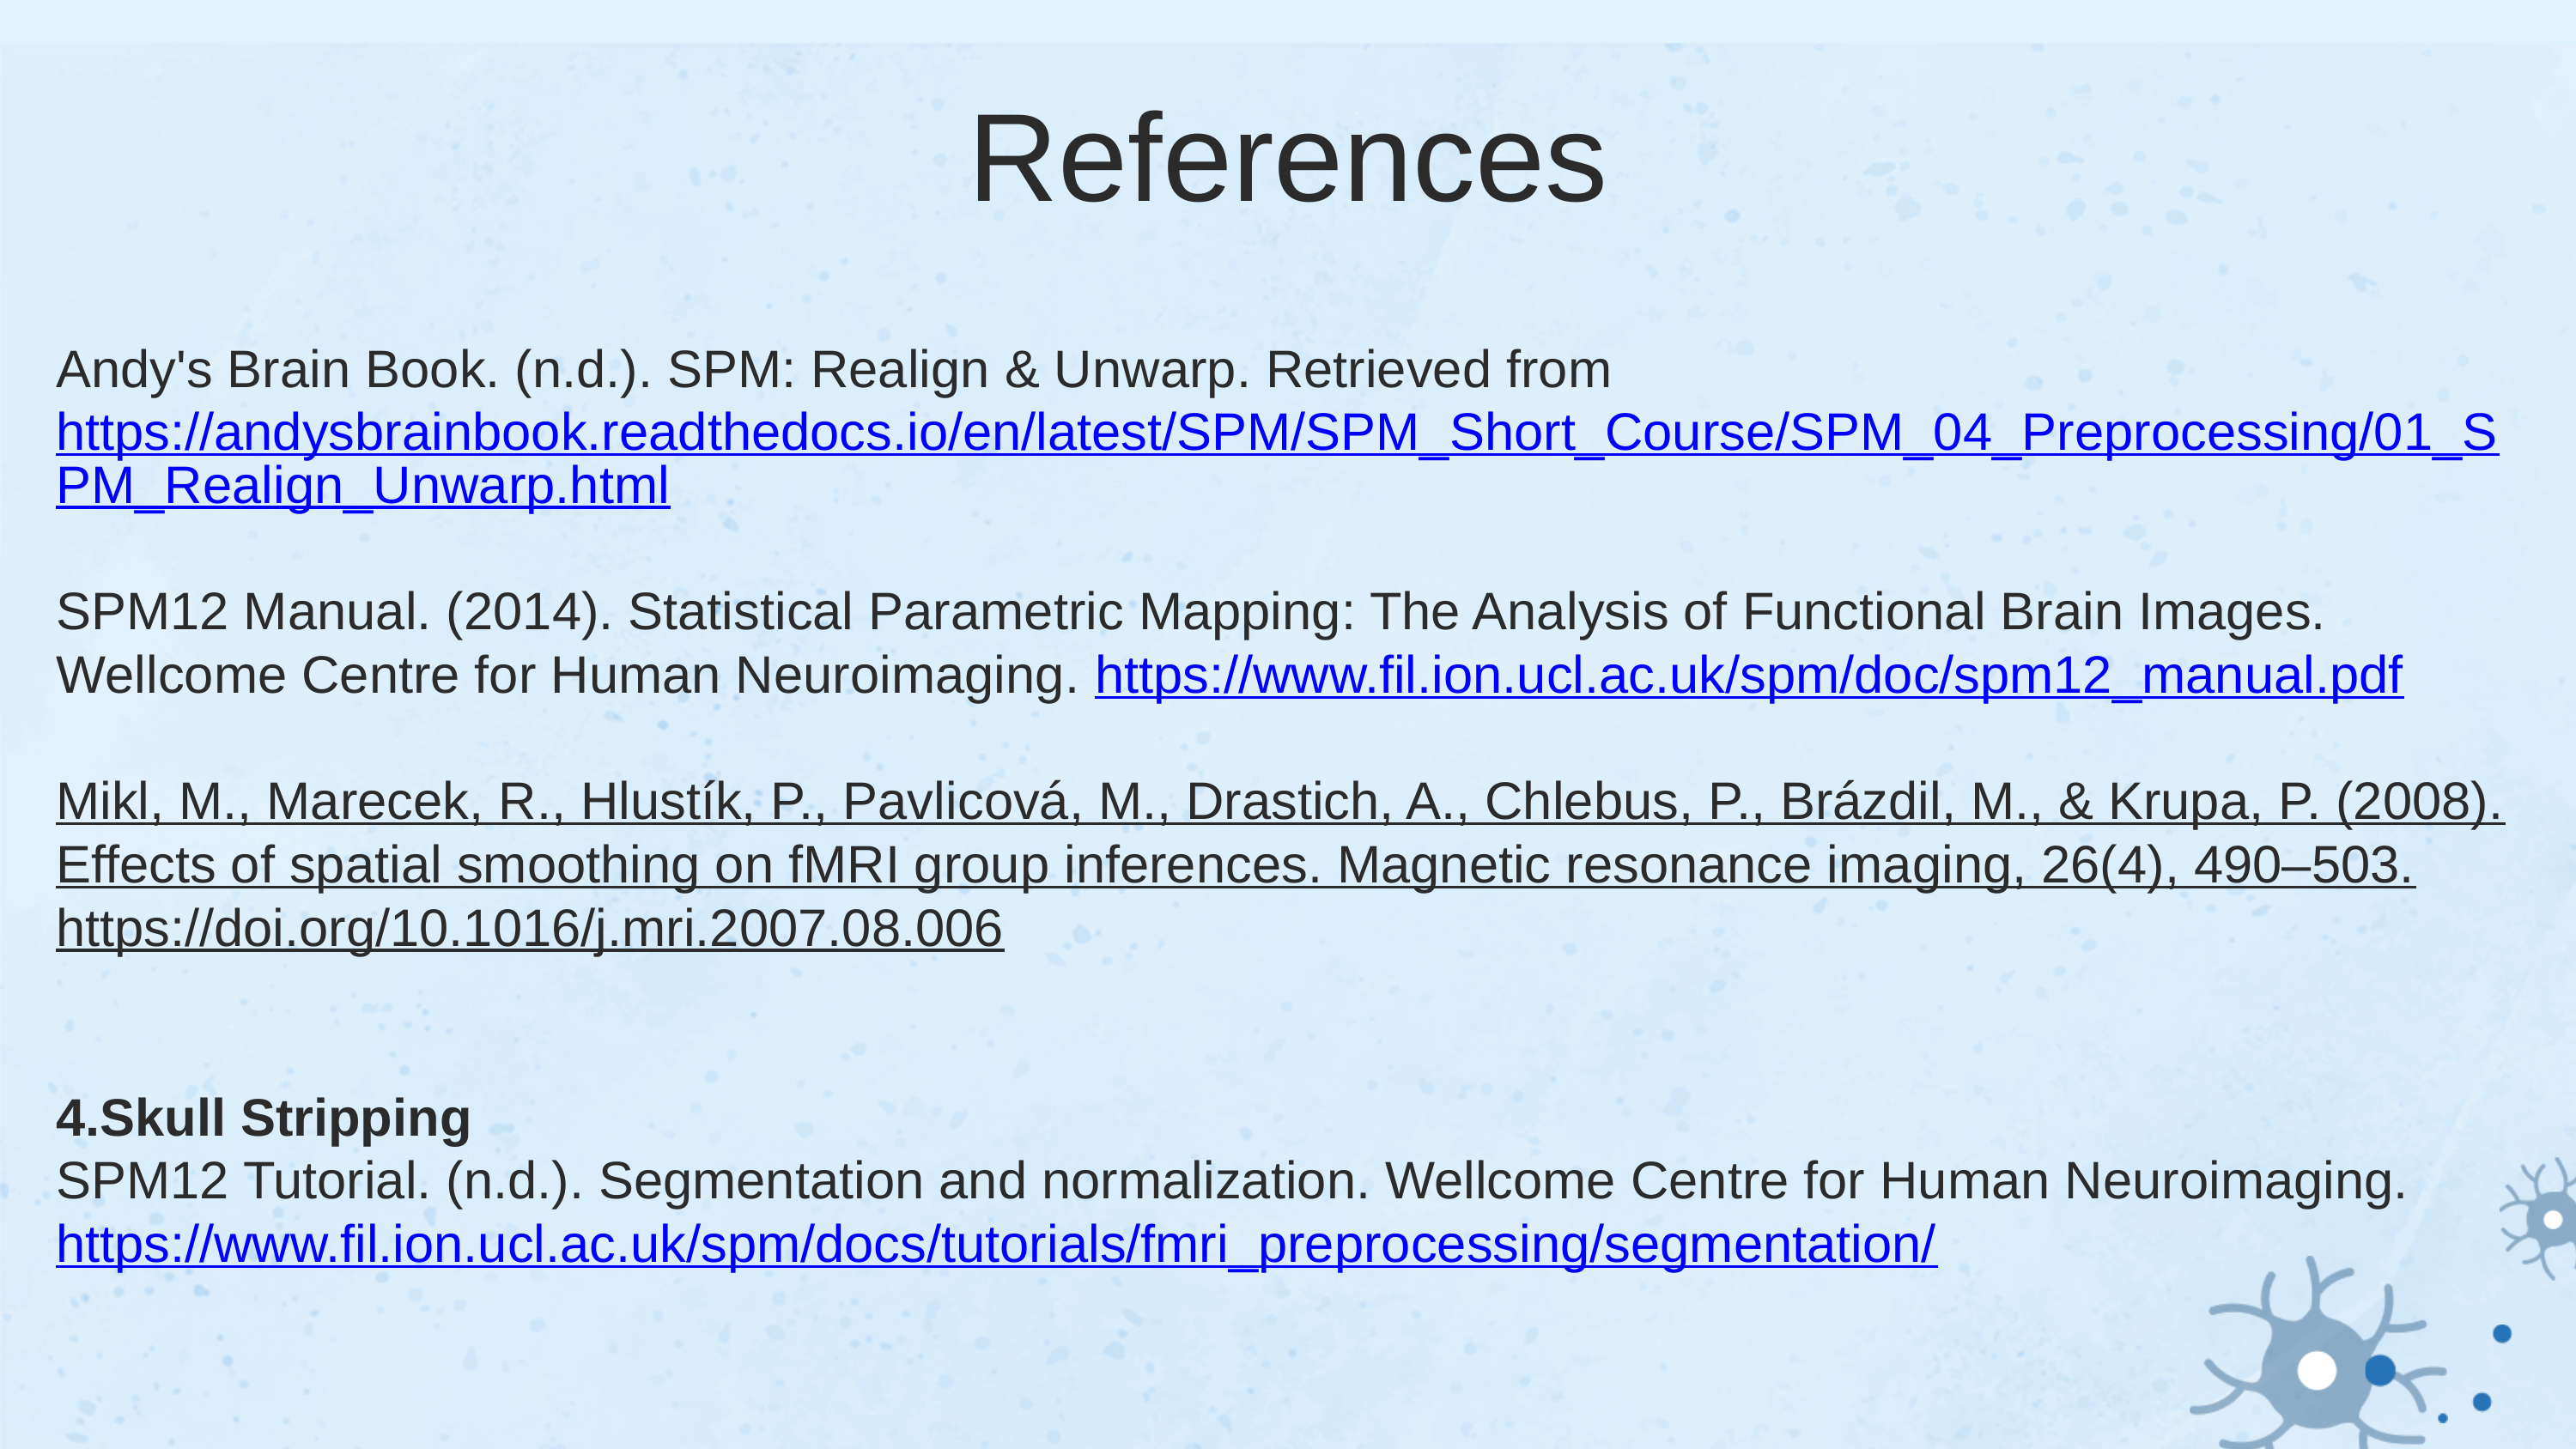

References

Andy's Brain Book. (n.d.). SPM: Realign & Unwarp. Retrieved from https://andysbrainbook.readthedocs.io/en/latest/SPM/SPM_Short_Course/SPM_04_Preprocessing/01_SPM_Realign_Unwarp.html

SPM12 Manual. (2014). Statistical Parametric Mapping: The Analysis of Functional Brain Images. Wellcome Centre for Human Neuroimaging. https://www.fil.ion.ucl.ac.uk/spm/doc/spm12_manual.pdf

Mikl, M., Marecek, R., Hlustík, P., Pavlicová, M., Drastich, A., Chlebus, P., Brázdil, M., & Krupa, P. (2008). Effects of spatial smoothing on fMRI group inferences. Magnetic resonance imaging, 26(4), 490–503. https://doi.org/10.1016/j.mri.2007.08.006

4.Skull Stripping
SPM12 Tutorial. (n.d.). Segmentation and normalization. Wellcome Centre for Human Neuroimaging.
https://www.fil.ion.ucl.ac.uk/spm/docs/tutorials/fmri_preprocessing/segmentation/